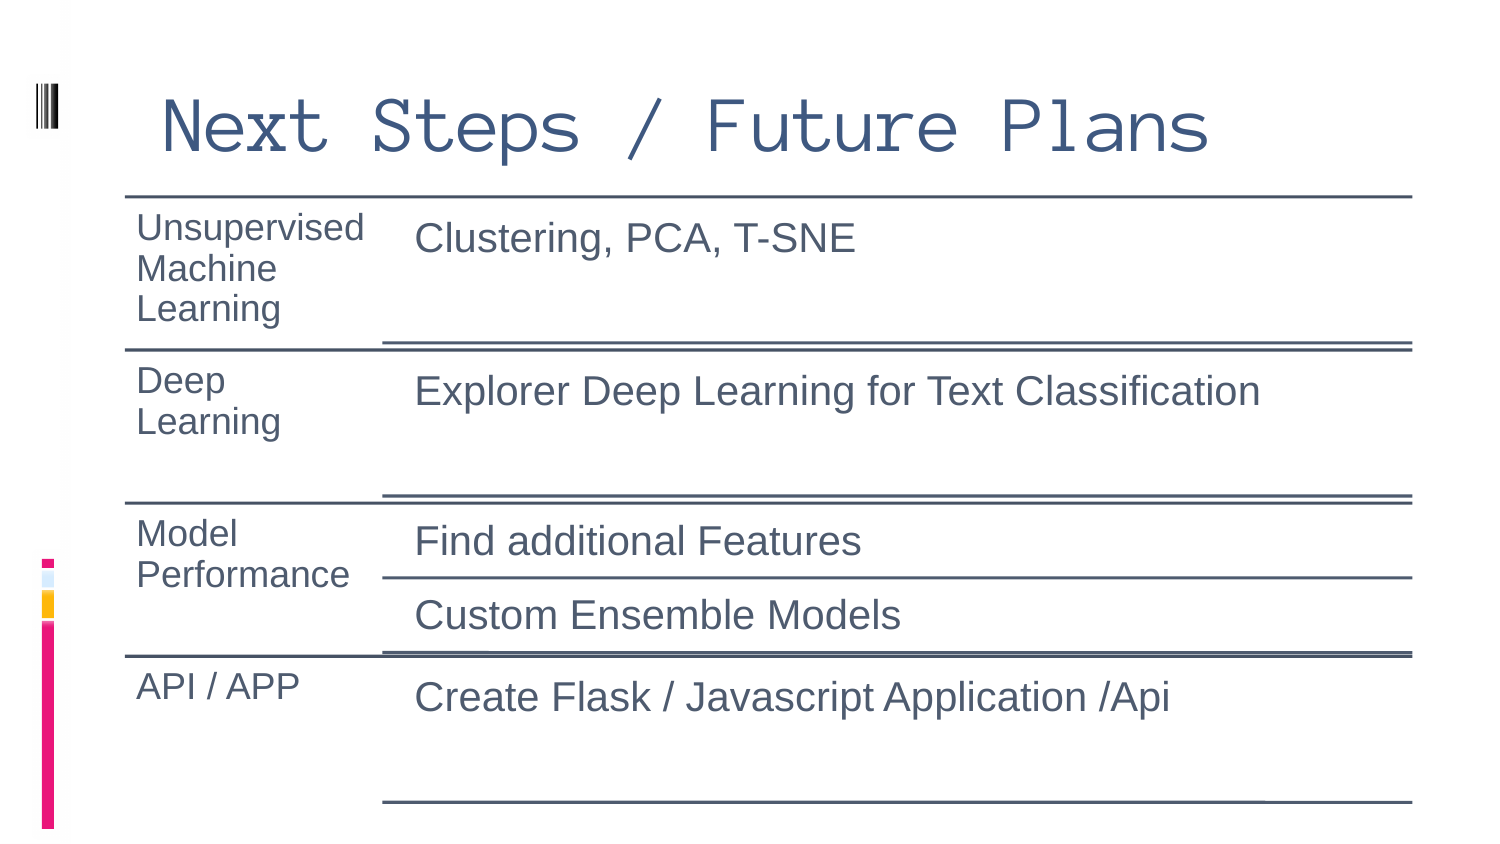

# Next Steps / Future Plans
Unsupervised Machine Learning
Clustering, PCA, T-SNE
Deep Learning
Explorer Deep Learning for Text Classification
Model Performance
Find additional Features
Custom Ensemble Models
API / APP
Create Flask / Javascript Application /Api